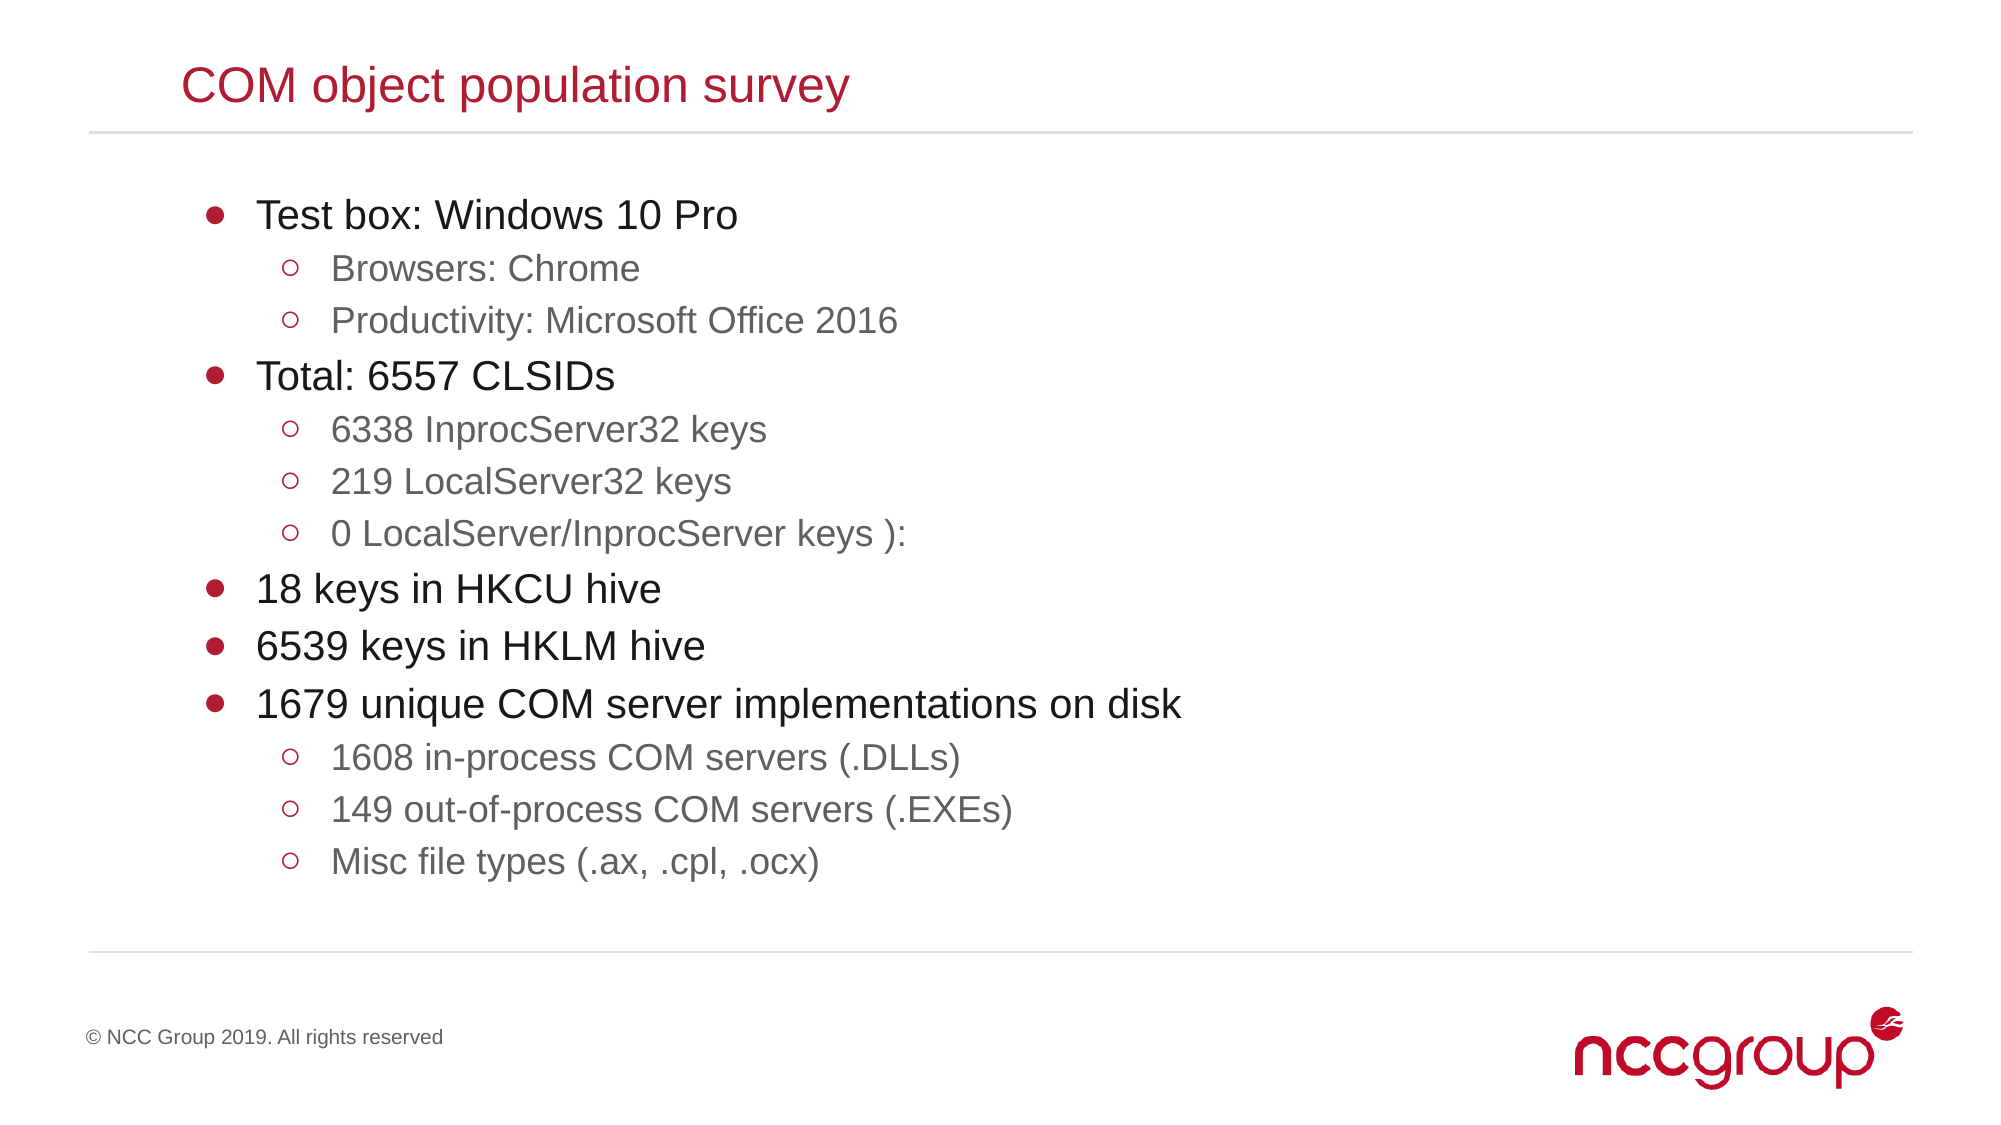

COM object population survey
Test box: Windows 10 Pro
Browsers: Chrome
Productivity: Microsoft Office 2016
Total: 6557 CLSIDs
6338 InprocServer32 keys
219 LocalServer32 keys
0 LocalServer/InprocServer keys ):
18 keys in HKCU hive
6539 keys in HKLM hive
1679 unique COM server implementations on disk
1608 in-process COM servers (.DLLs)
149 out-of-process COM servers (.EXEs)
Misc file types (.ax, .cpl, .ocx)